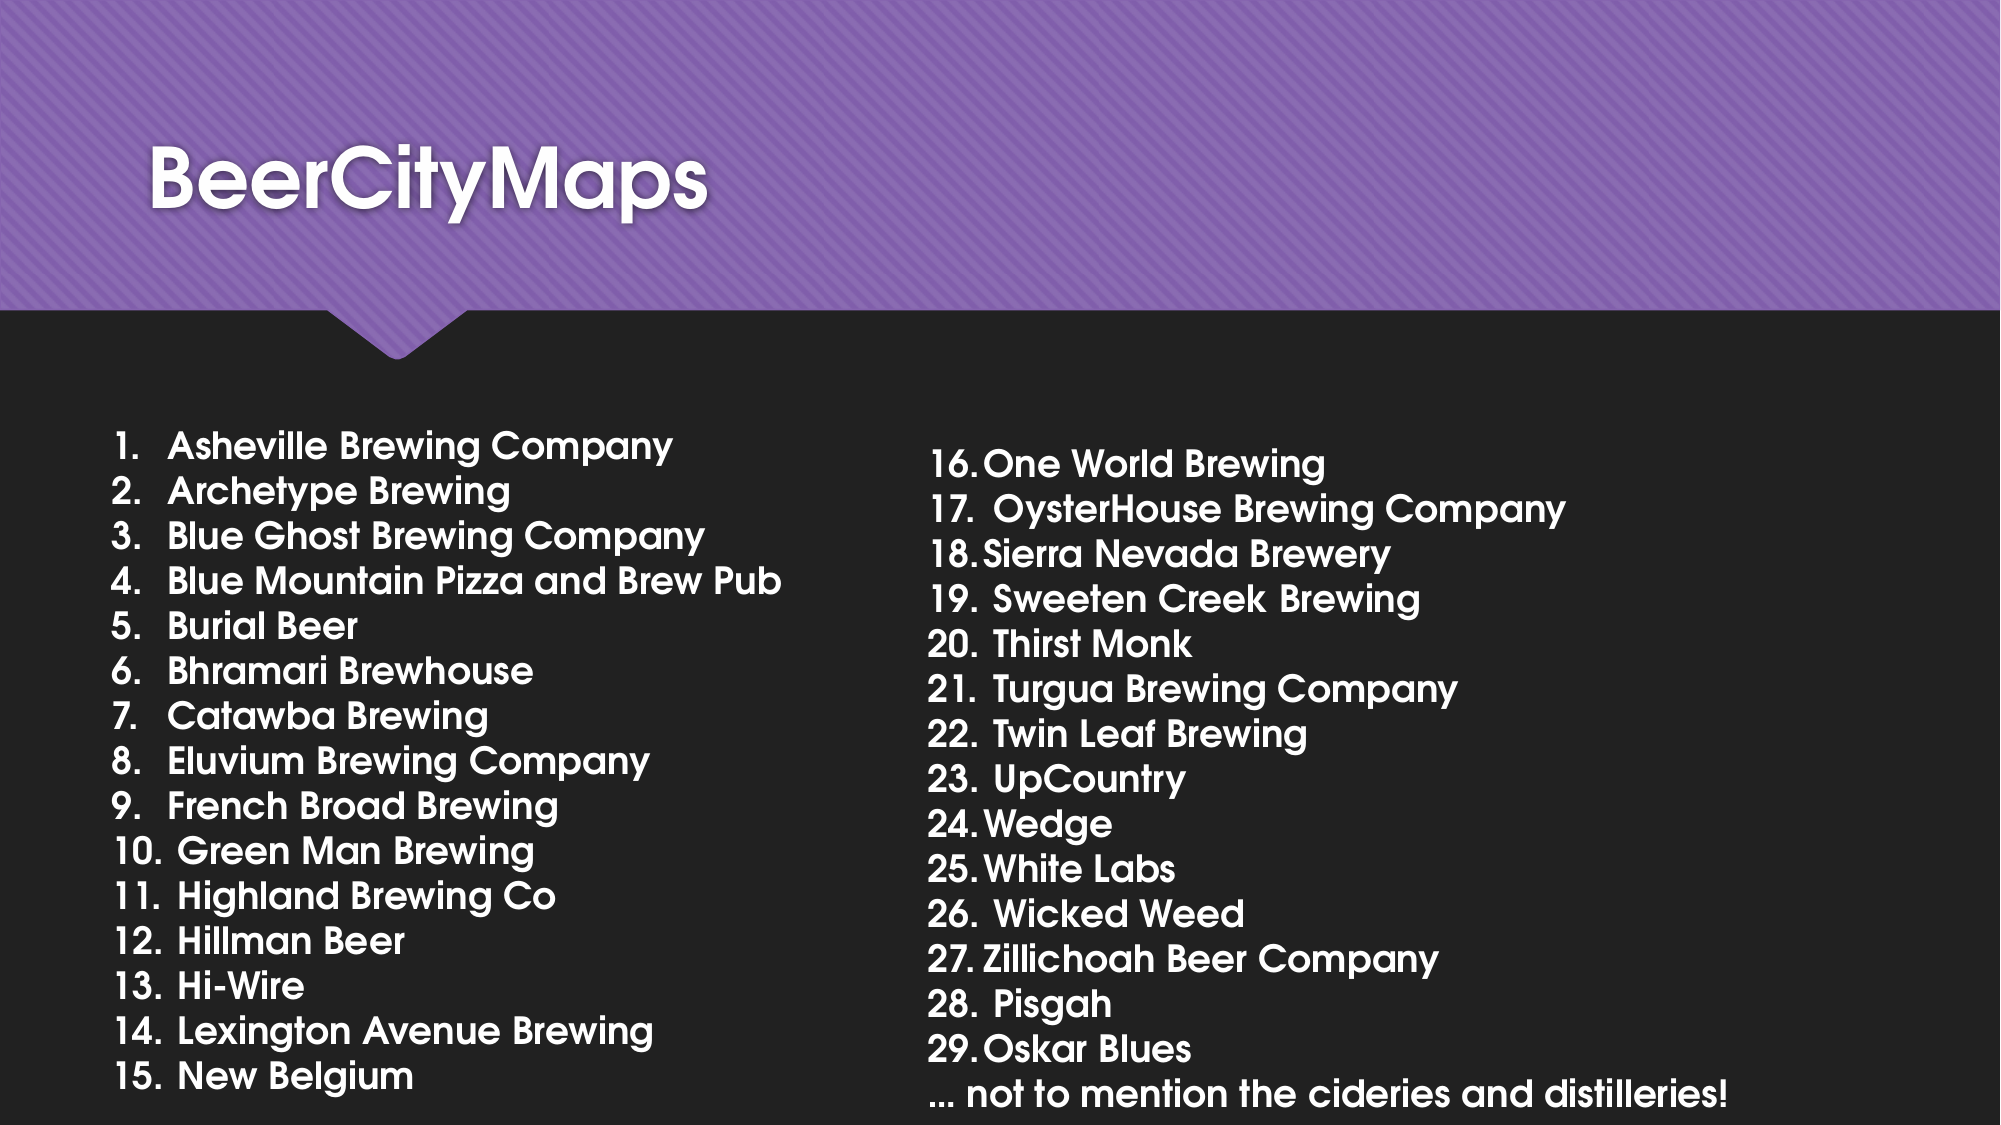

# BeerCityMaps
Asheville Brewing Company
Archetype Brewing
Blue Ghost Brewing Company
Blue Mountain Pizza and Brew Pub
Burial Beer
Bhramari Brewhouse
Catawba Brewing
Eluvium Brewing Company
French Broad Brewing
 Green Man Brewing
 Highland Brewing Co
 Hillman Beer
 Hi-Wire
 Lexington Avenue Brewing
 New Belgium
One World Brewing
 OysterHouse Brewing Company
Sierra Nevada Brewery
 Sweeten Creek Brewing
 Thirst Monk
 Turgua Brewing Company
 Twin Leaf Brewing
 UpCountry
Wedge
White Labs
 Wicked Weed
Zillichoah Beer Company
 Pisgah
Oskar Blues
… not to mention the cideries and distilleries!